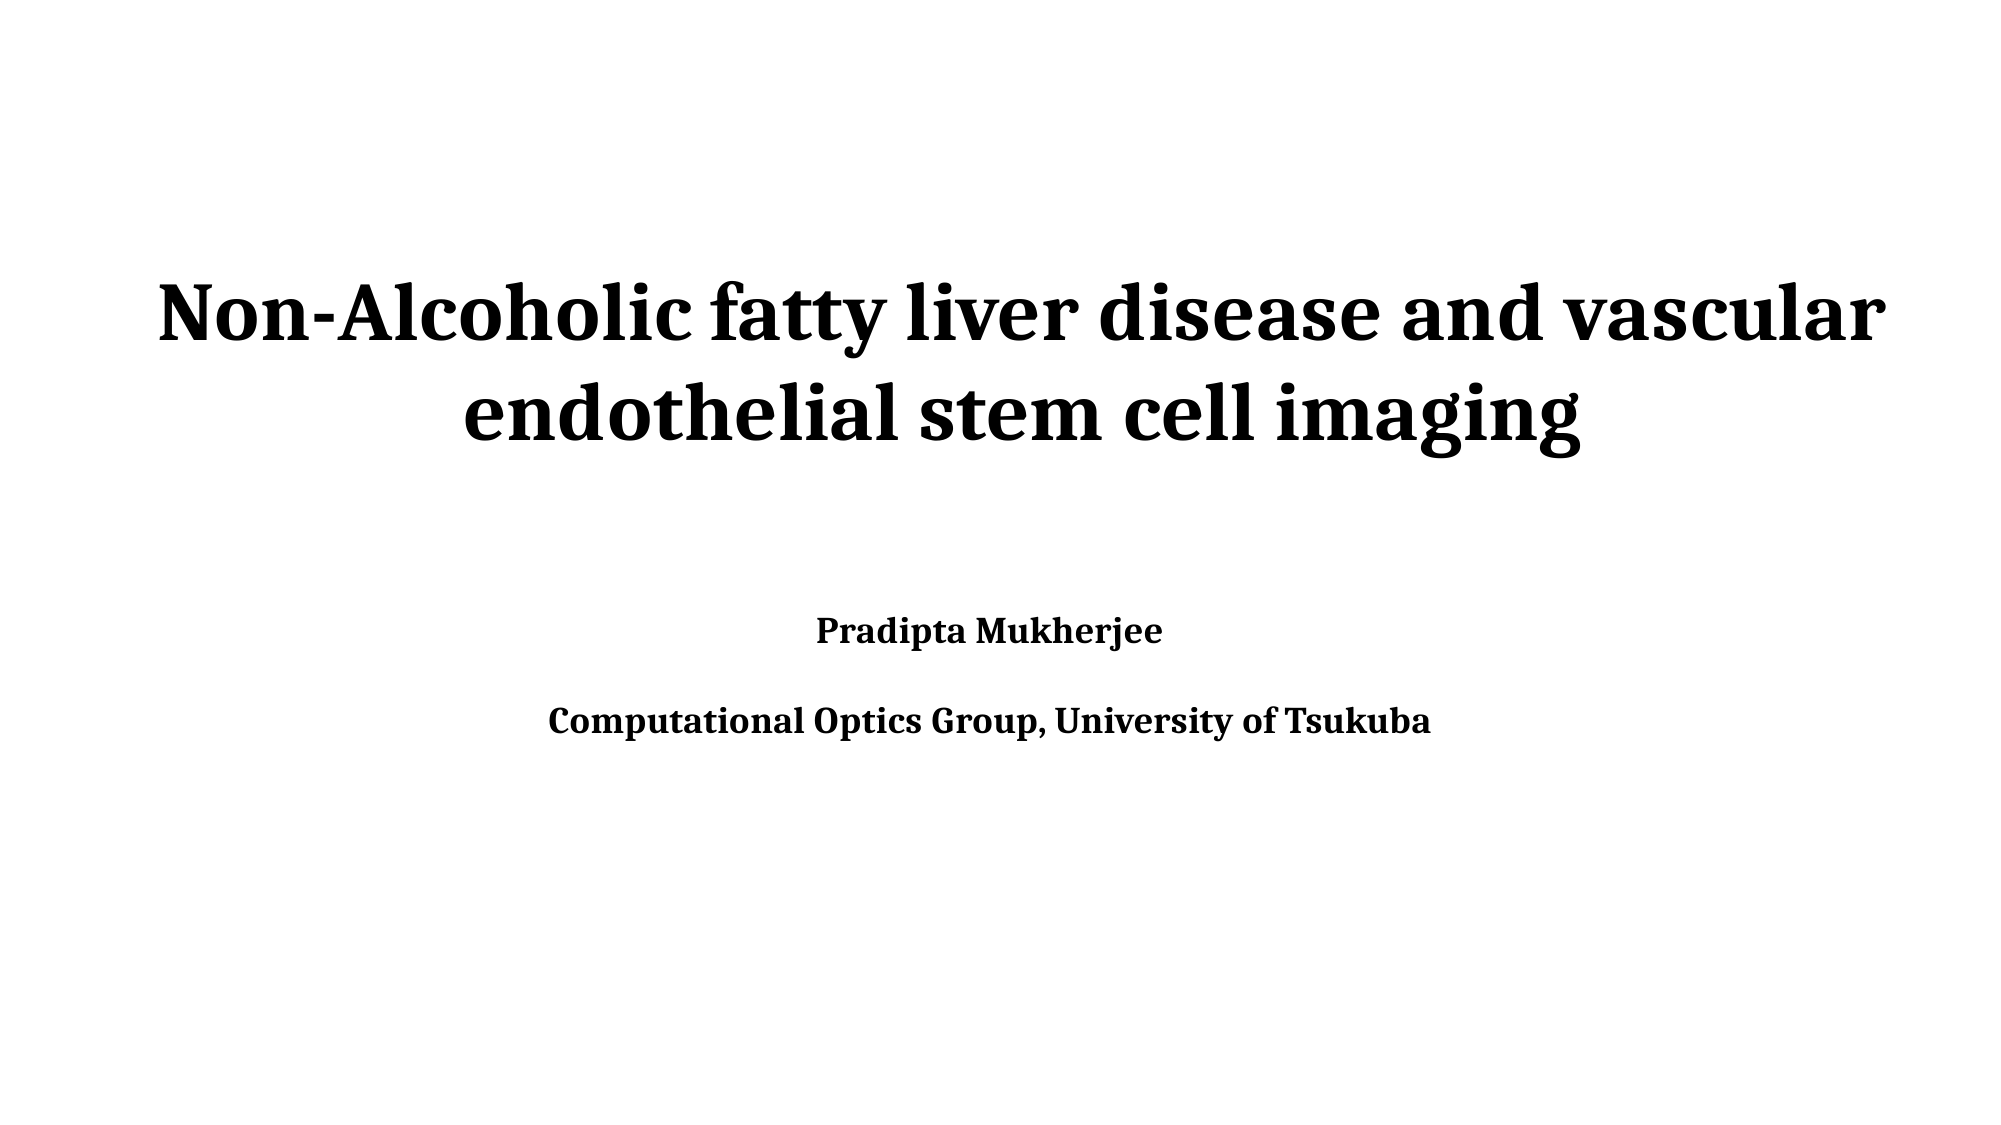

Non-Alcoholic fatty liver disease and vascular endothelial stem cell imaging
Pradipta Mukherjee

Computational Optics Group, University of Tsukuba